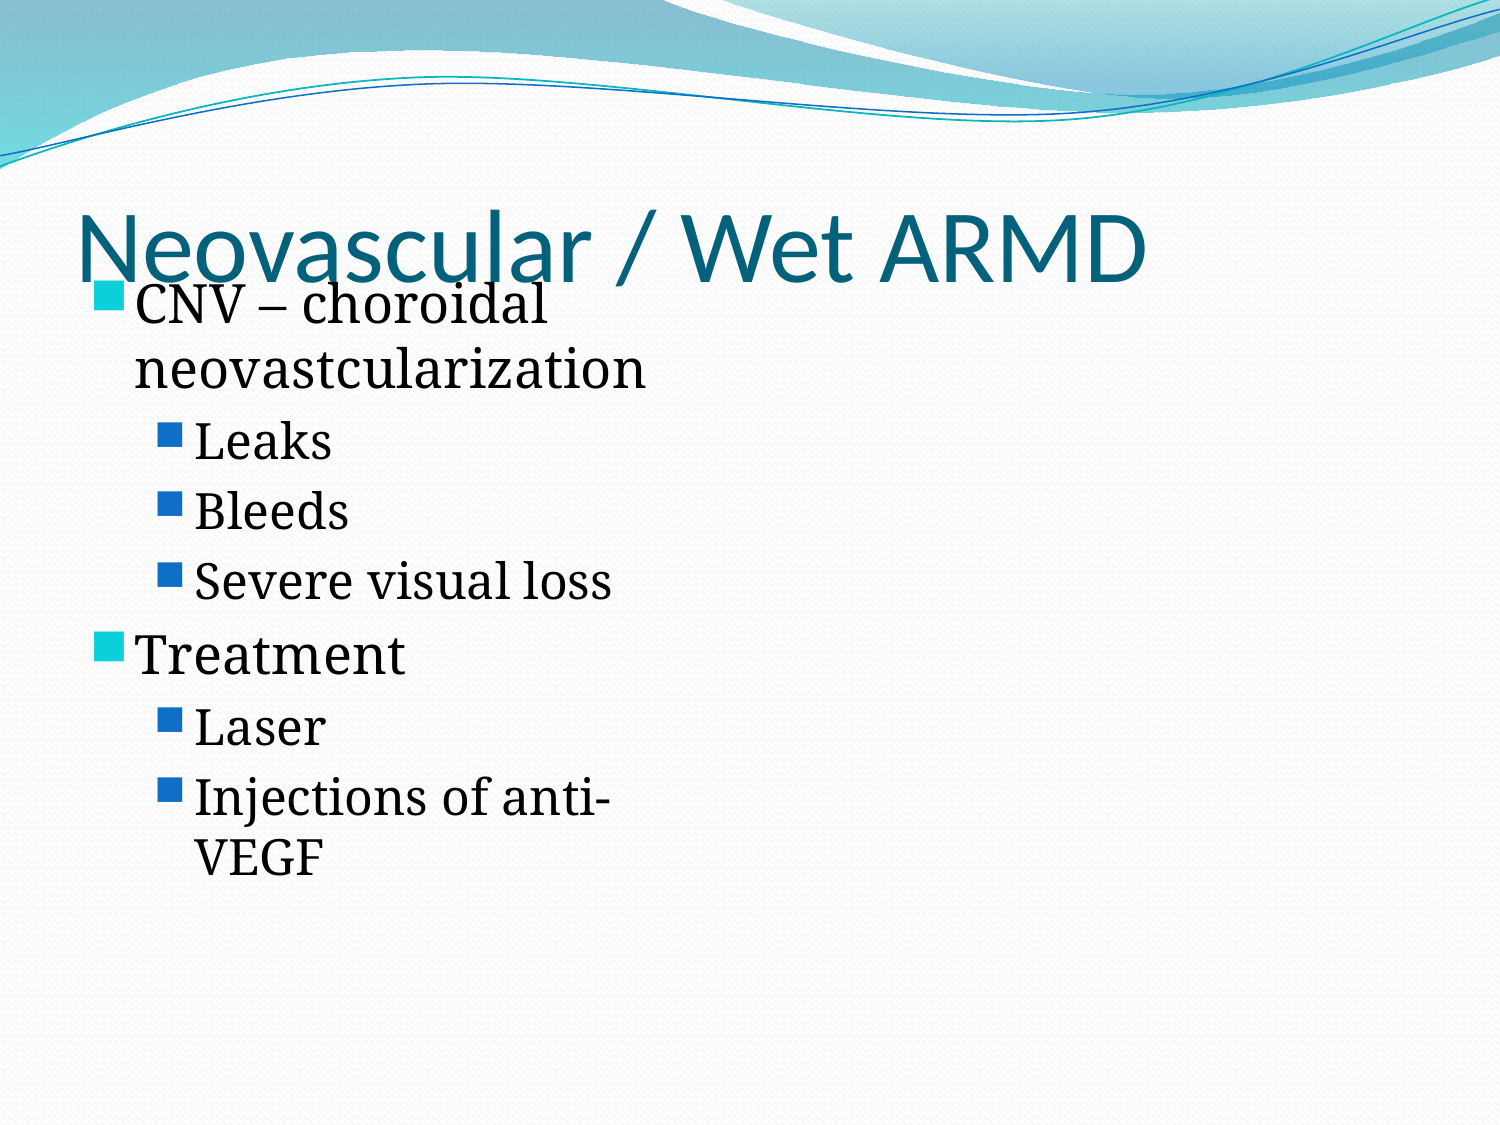

# Neovascular / Wet ARMD
CNV – choroidal neovastcularization
Leaks
Bleeds
Severe visual loss
Treatment
Laser
Injections of anti-VEGF